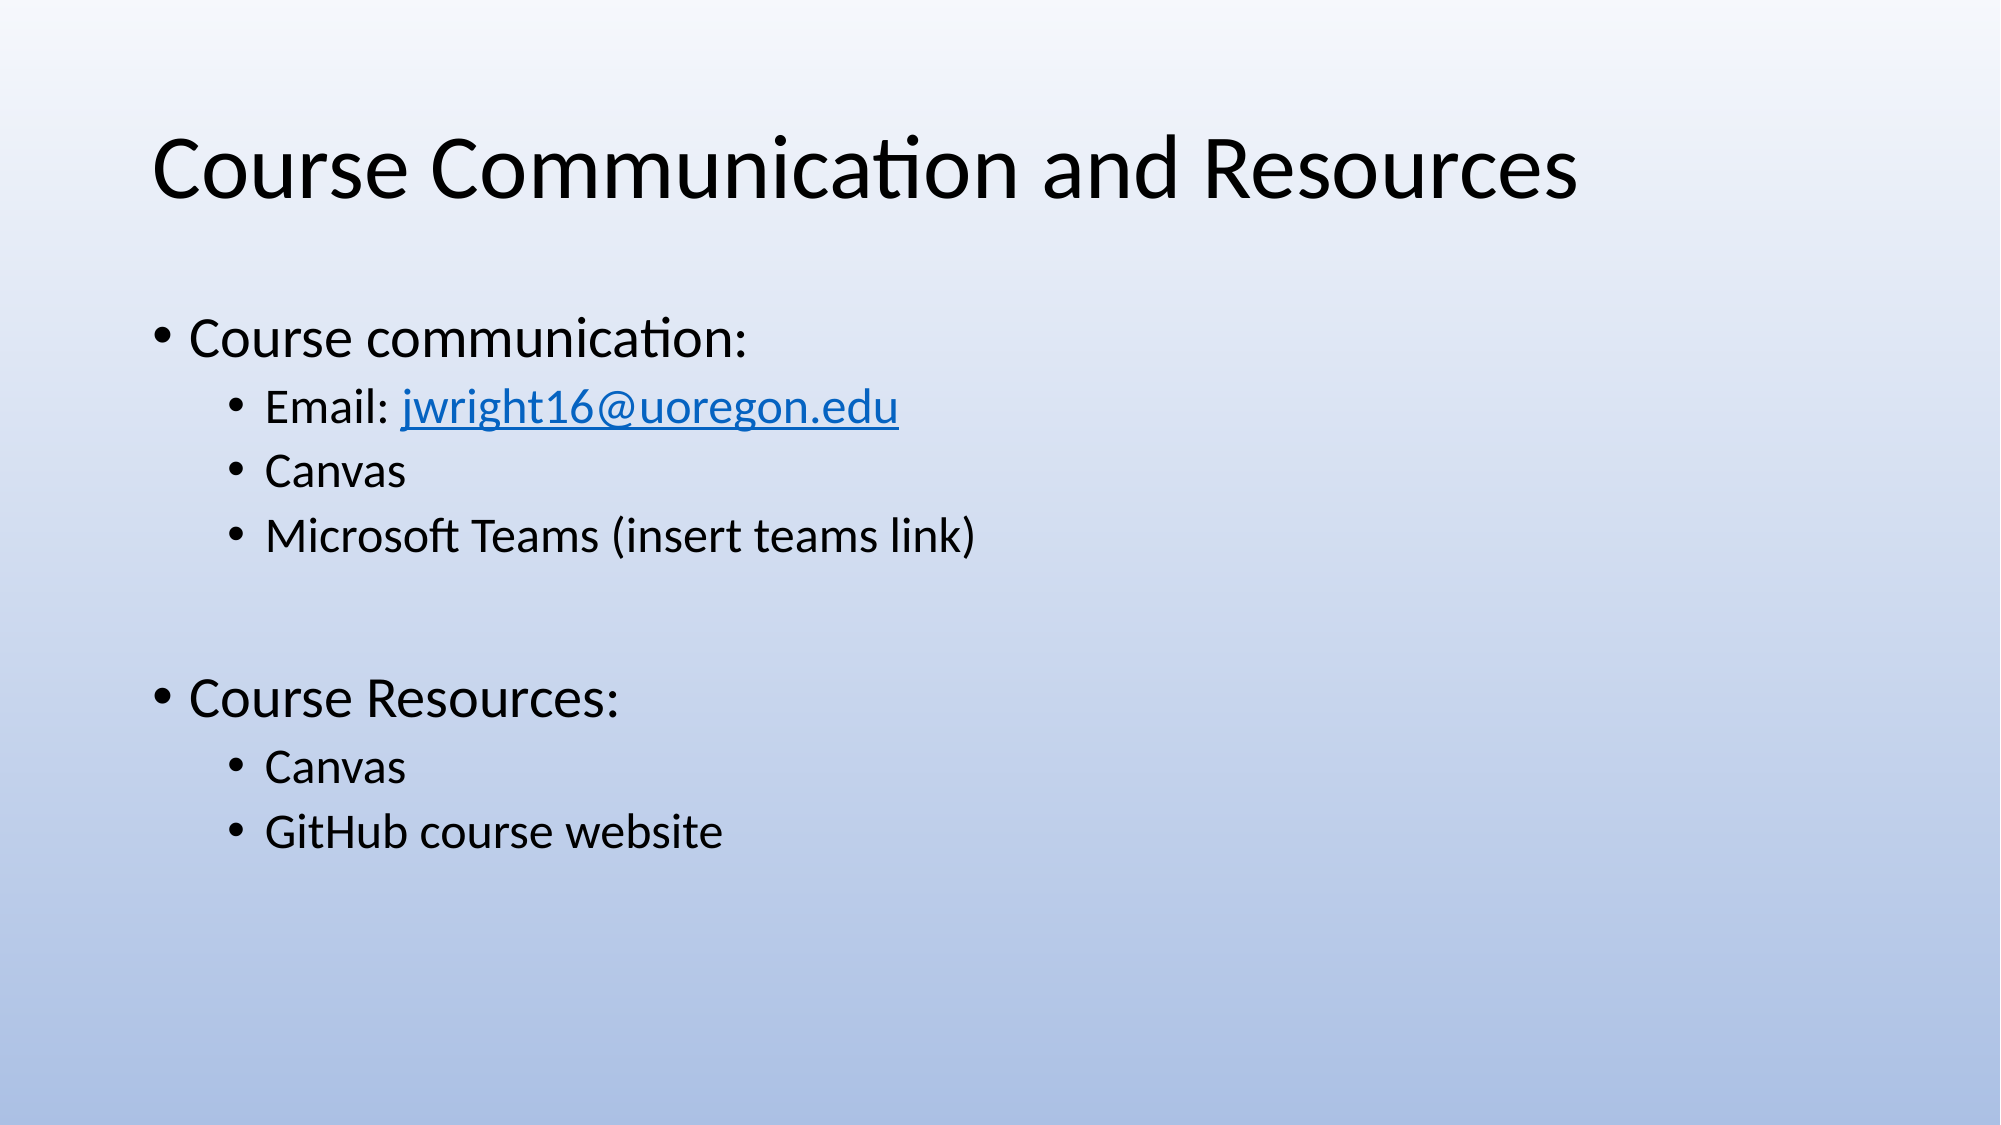

# Course Communication and Resources
Course communication:
Email: jwright16@uoregon.edu
Canvas
Microsoft Teams (insert teams link)

Course Resources:
Canvas
GitHub course website